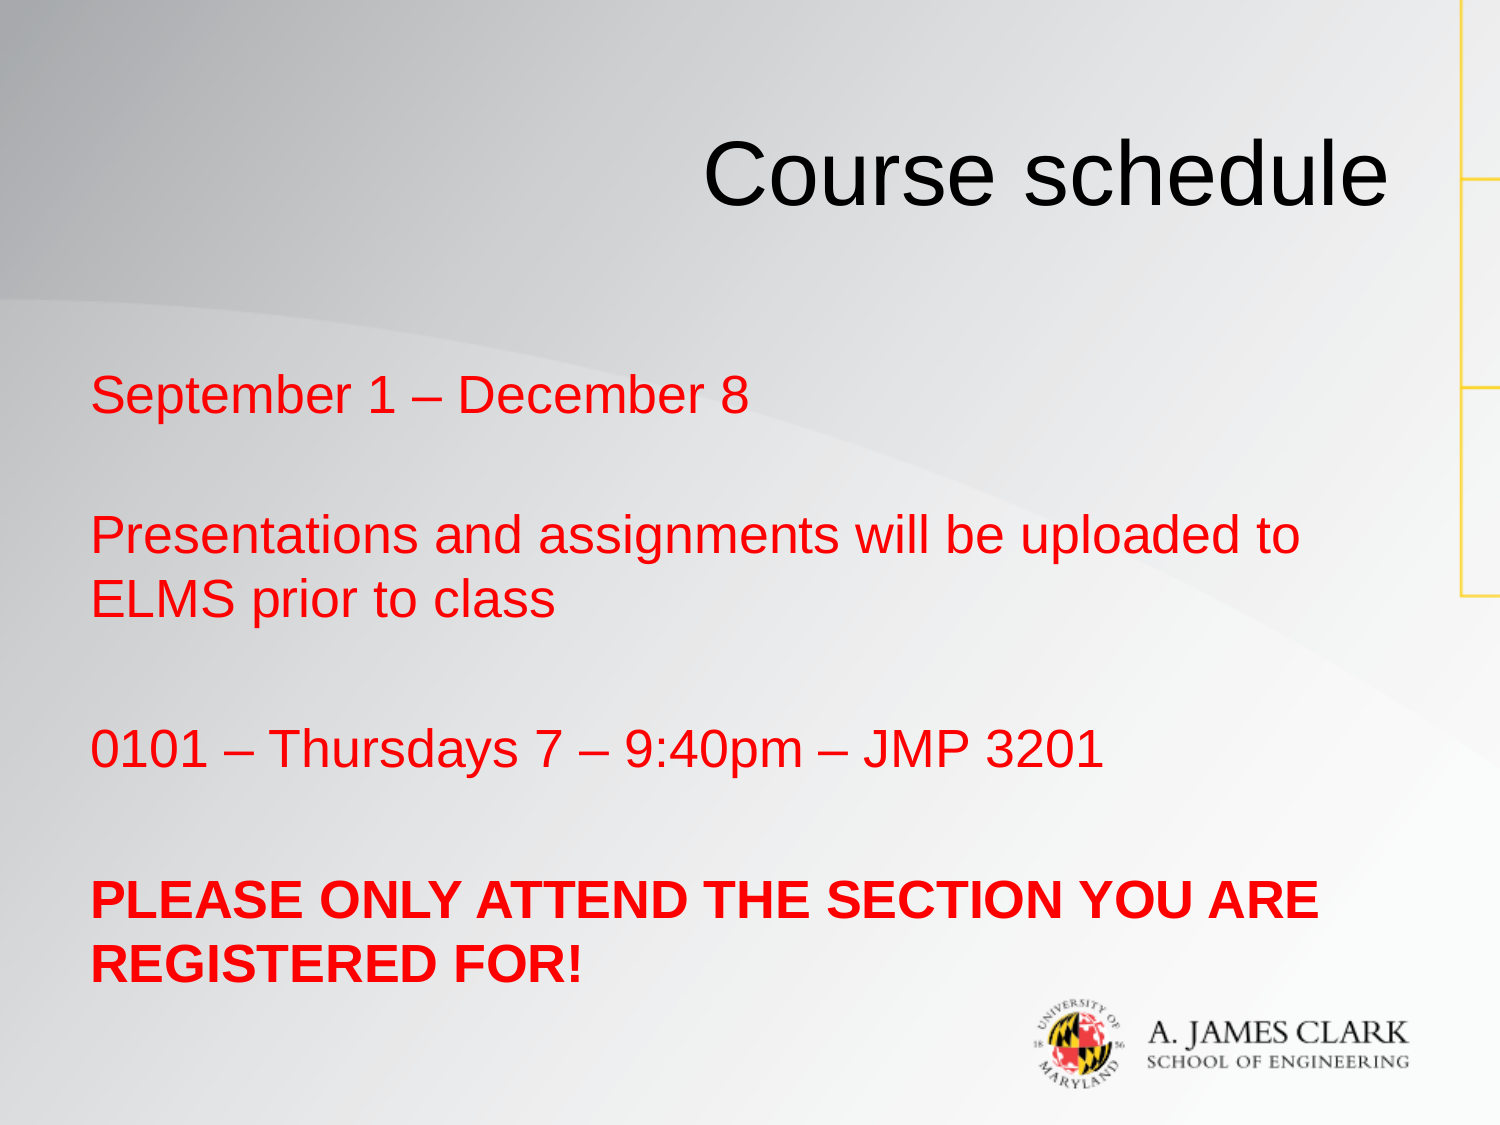

# Course schedule
September 1 – December 8

Presentations and assignments will be uploaded to ELMS prior to class

0101 – Thursdays 7 – 9:40pm – JMP 3201

PLEASE ONLY ATTEND THE SECTION YOU ARE REGISTERED FOR!